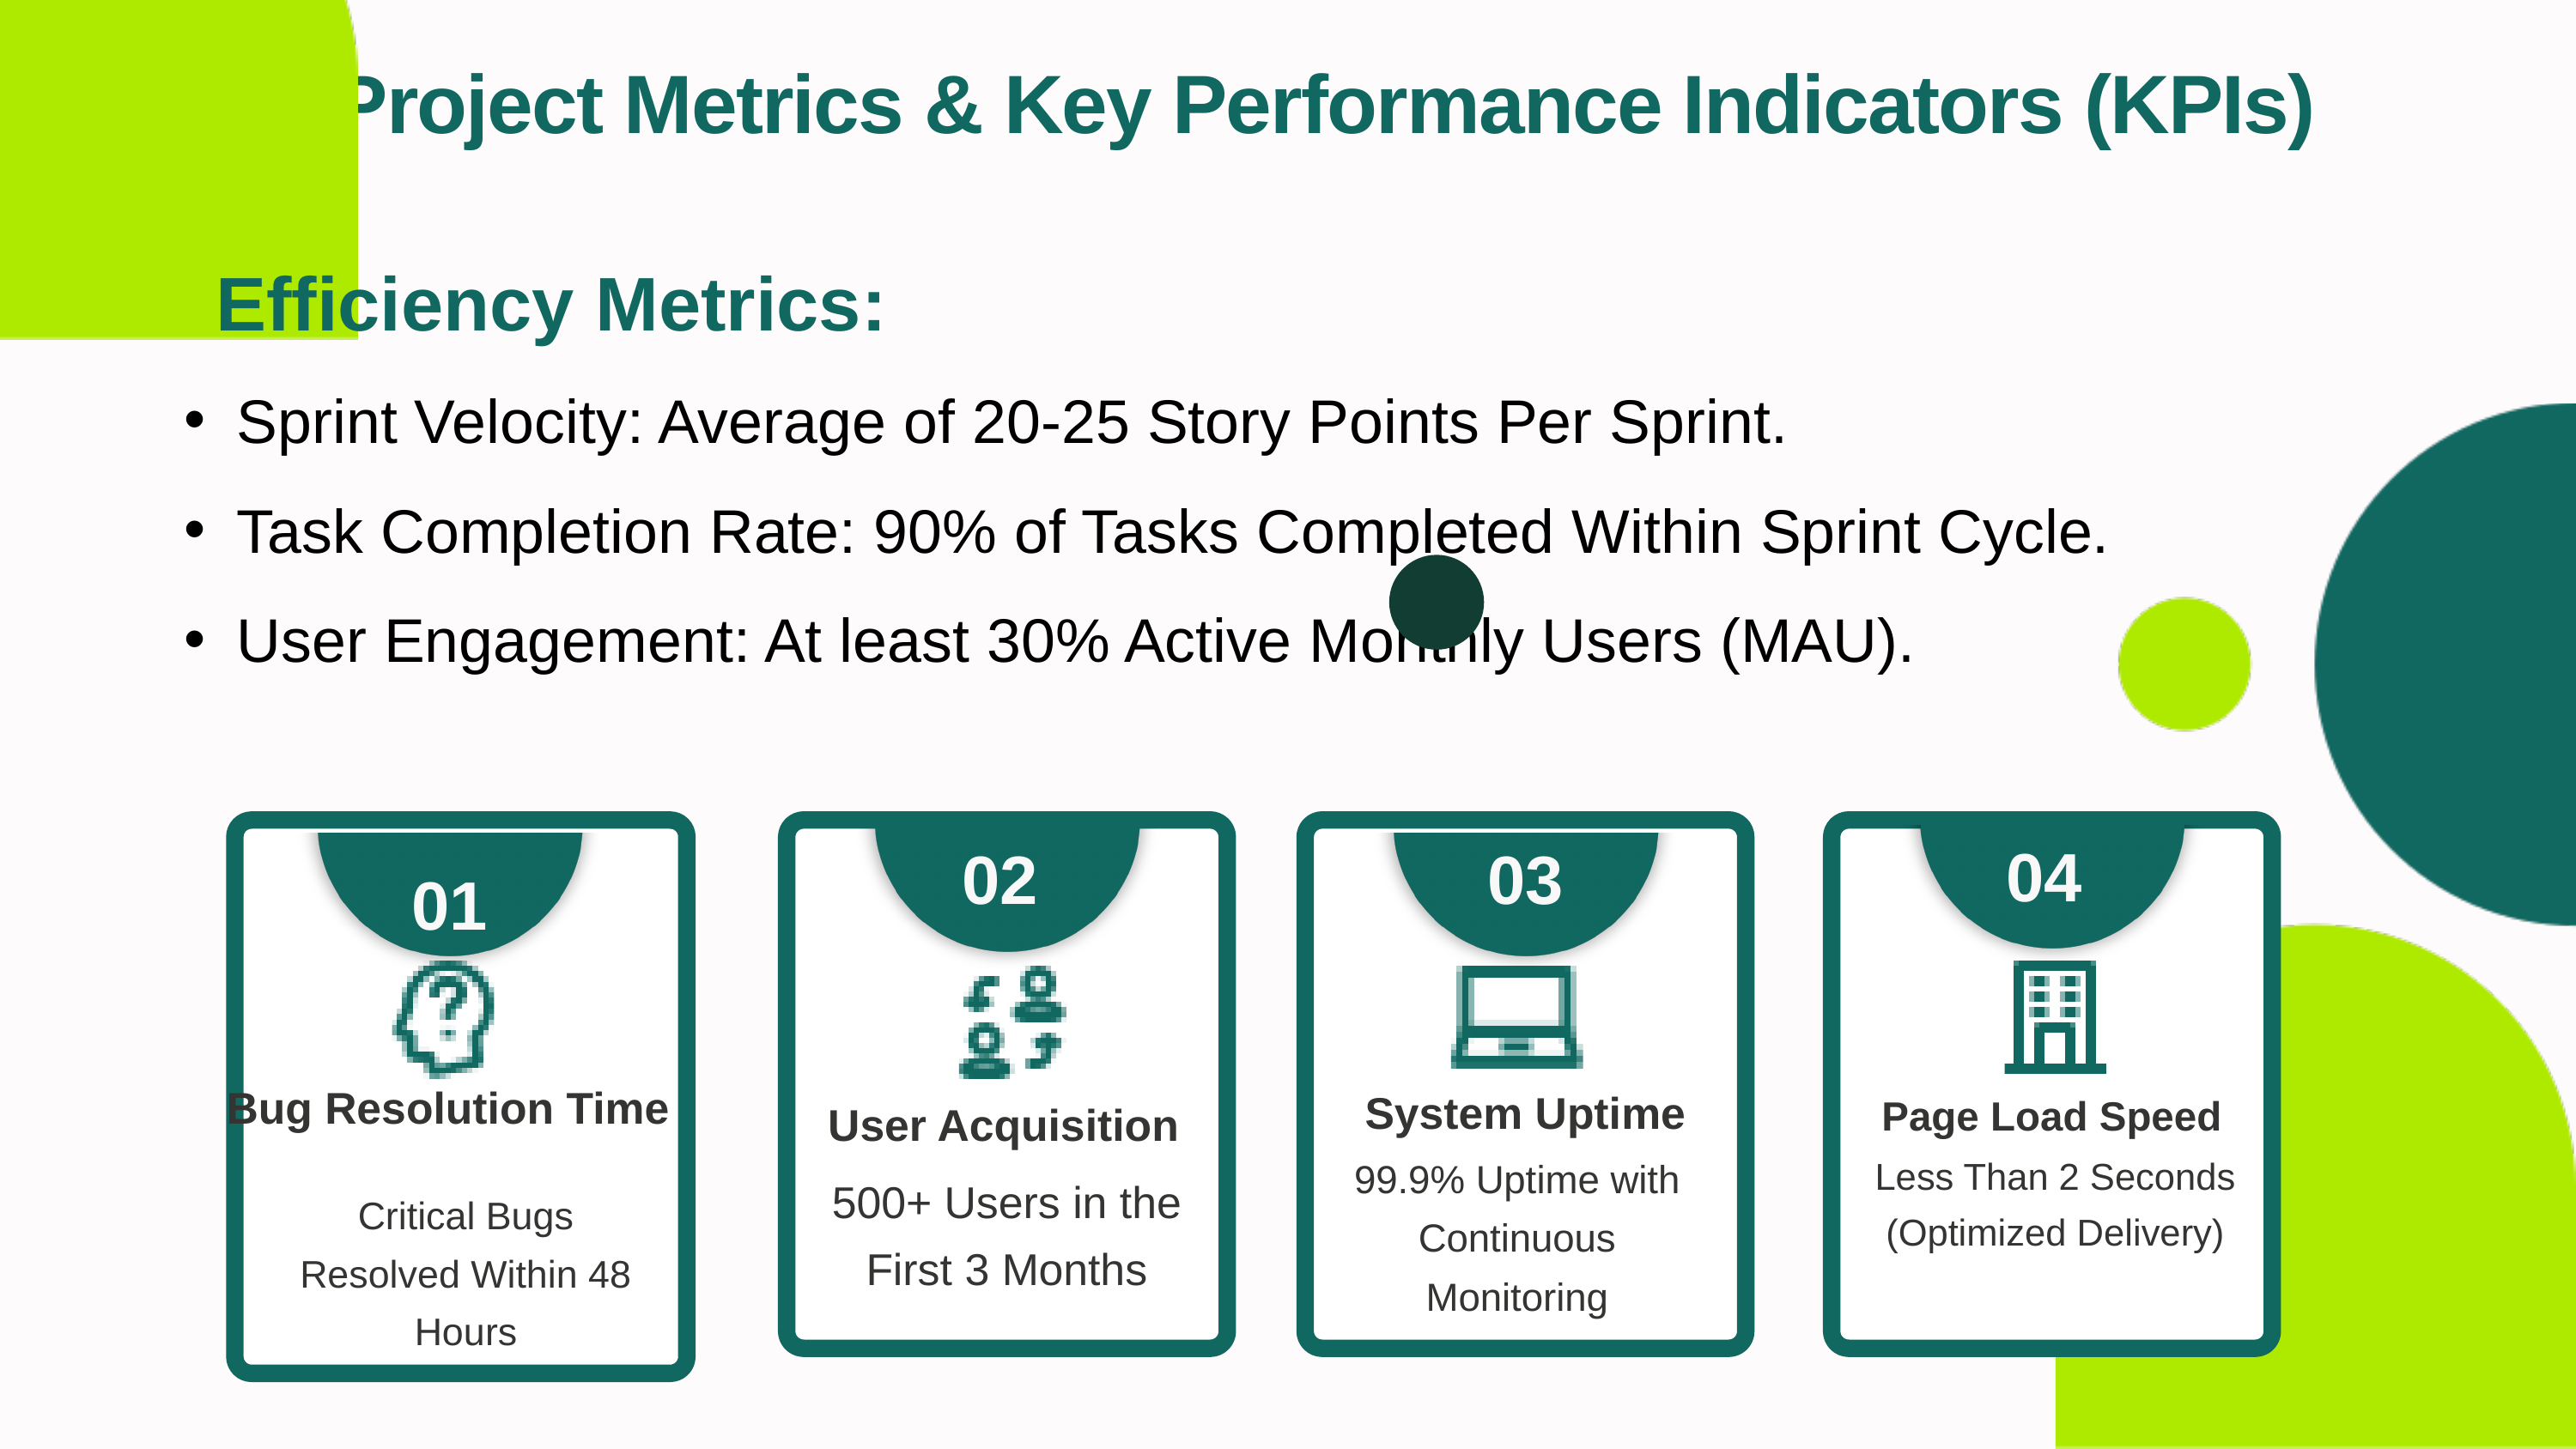

Project Metrics & Key Performance Indicators (KPIs)
    Efficiency Metrics:
Sprint Velocity: Average of 20-25 Story Points Per Sprint.
Task Completion Rate: 90% of Tasks Completed Within Sprint Cycle.
User Engagement: At least 30% Active Monthly Users (MAU).

04

02
03

01

Bug Resolution Time

System Uptime

Page Load Speed

User Acquisition

Less Than 2 Seconds (Optimized Delivery)

99.9% Uptime with Continuous Monitoring

500+ Users in the First 3 Months

Critical Bugs Resolved Within 48 Hours